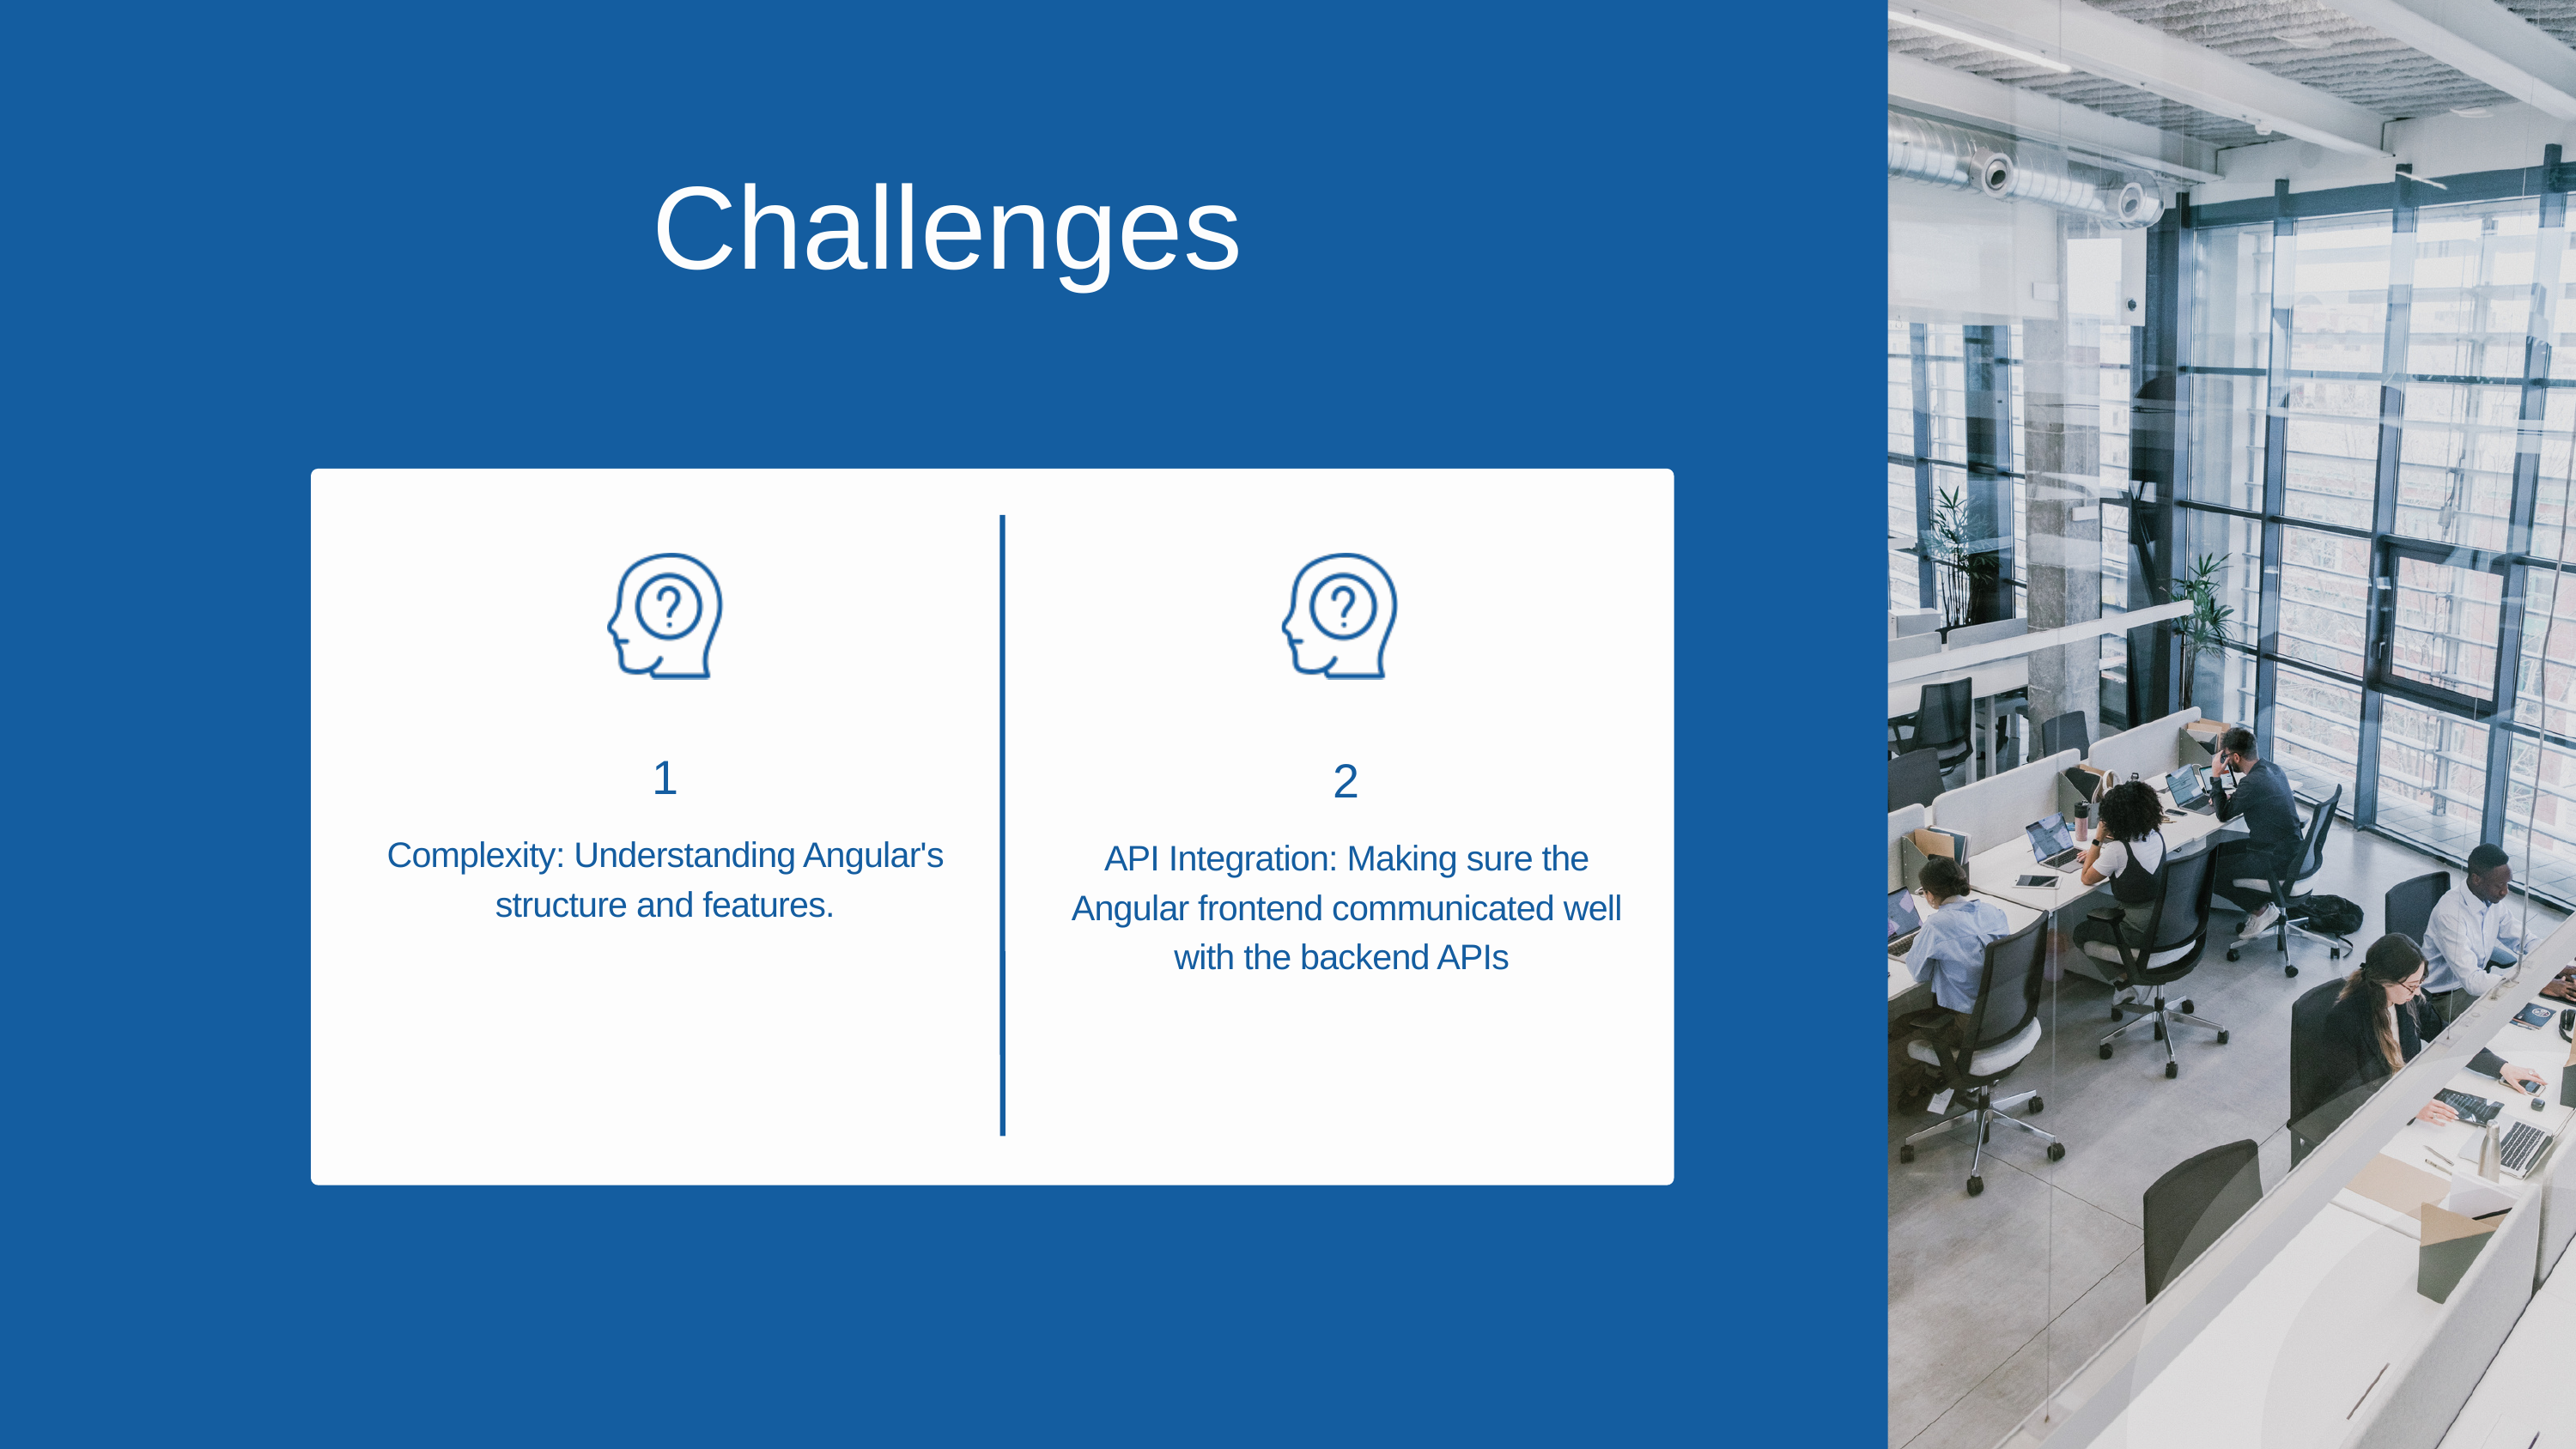

Challenges

1
2
Complexity: Understanding Angular's structure and features.

API Integration: Making sure the Angular frontend communicated well with the backend APIs